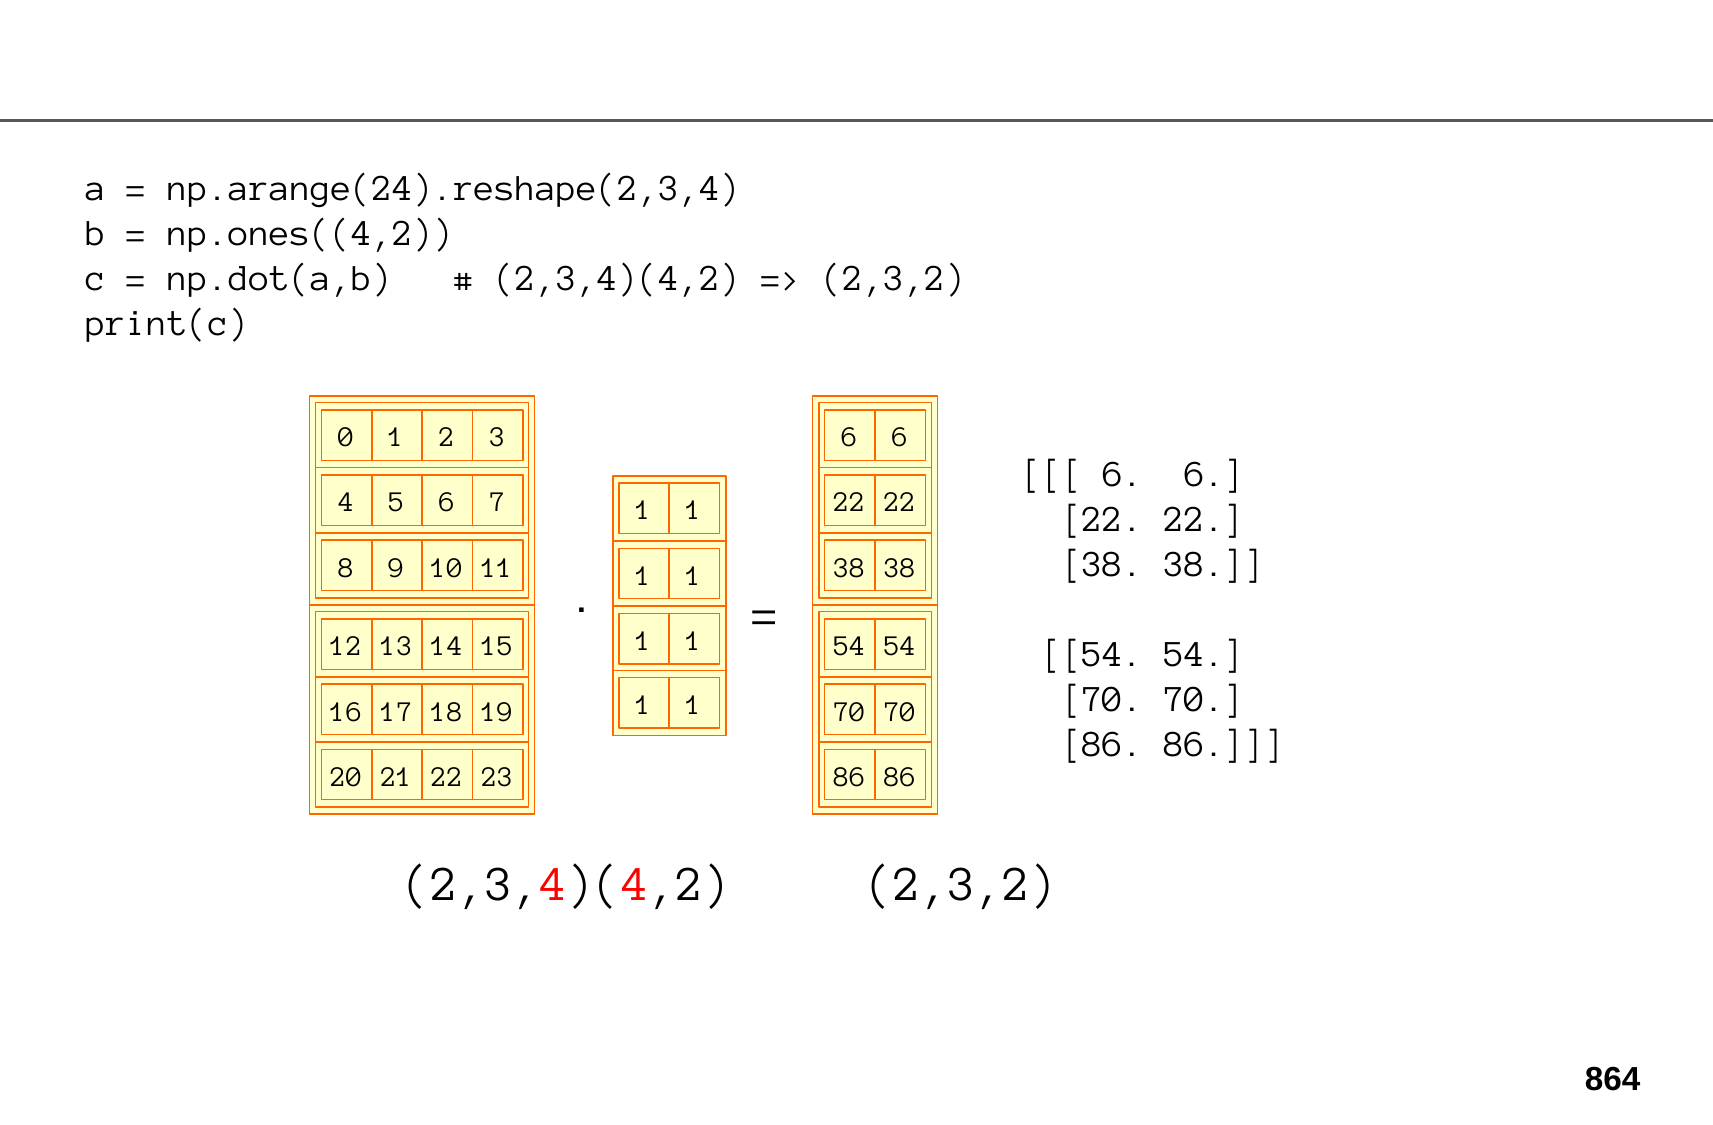

a = np.arange(24).reshape(2,3,4)
b = np.ones((4,2))
c = np.dot(a,b)   # (2,3,4)(4,2) => (2,3,2)
print(c)

0
1
2
3
6
6
[[[ 6.  6.]
  [22. 22.]
  [38. 38.]]

 [[54. 54.]
  [70. 70.]
  [86. 86.]]]

4
5
6
7
22
22

1
1

8
9
10
11
38
38

1
1
.
=

1
1
12
13
14
15
54
54

1
1
16
17
18
19
70
70

20
21
22
23
86
86
(2,3,4)(4,2)
(2,3,2)